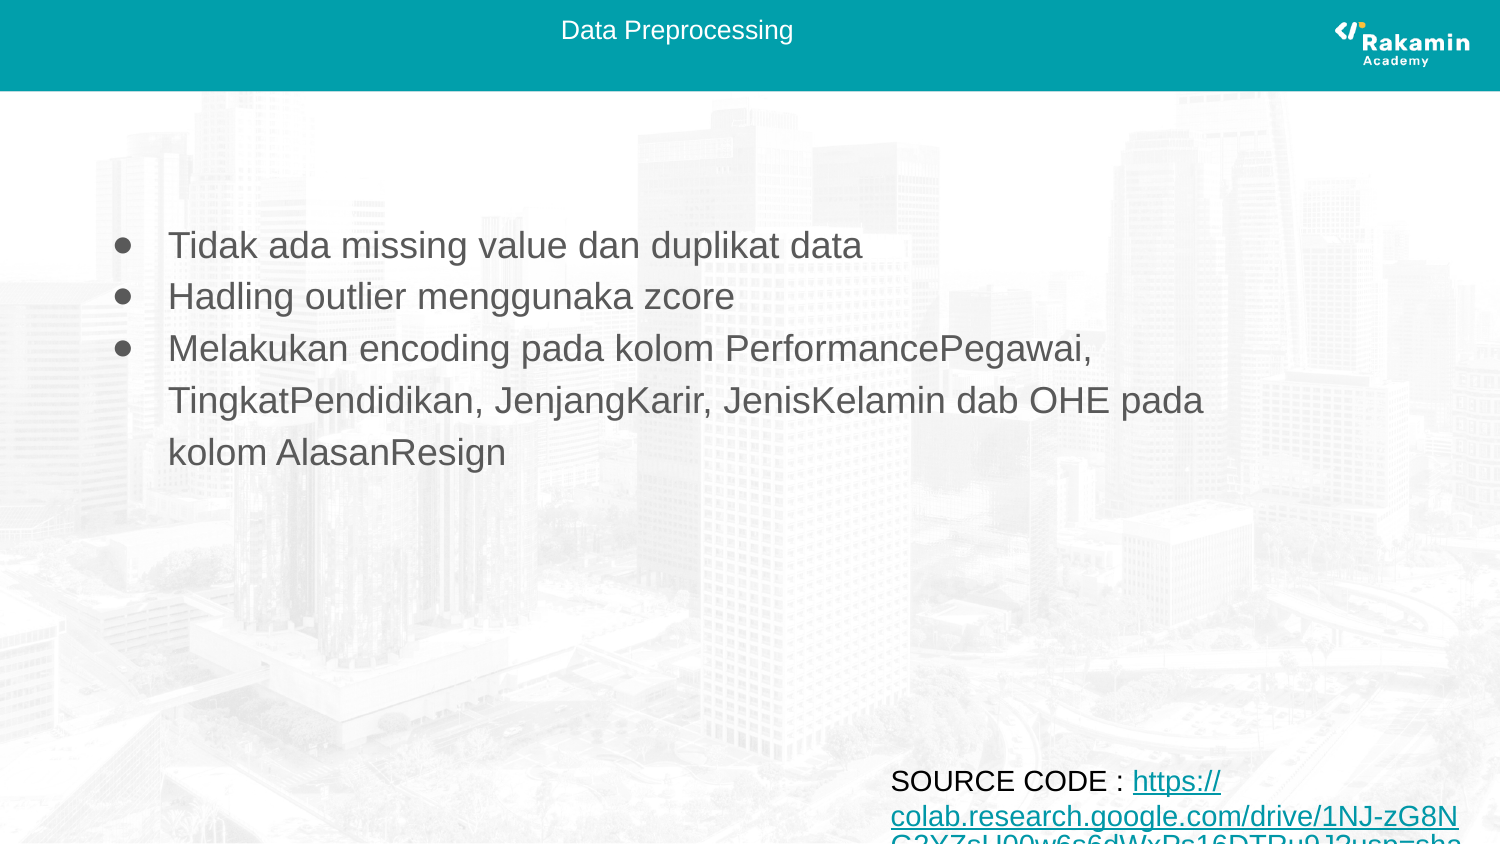

# Data Preprocessing
Tidak ada missing value dan duplikat data
Hadling outlier menggunaka zcore
Melakukan encoding pada kolom PerformancePegawai, TingkatPendidikan, JenjangKarir, JenisKelamin dab OHE pada kolom AlasanResign

SOURCE CODE : https://colab.research.google.com/drive/1NJ-zG8NG2YZsU00w6s6dWxPs16DTRu9J?usp=sharing